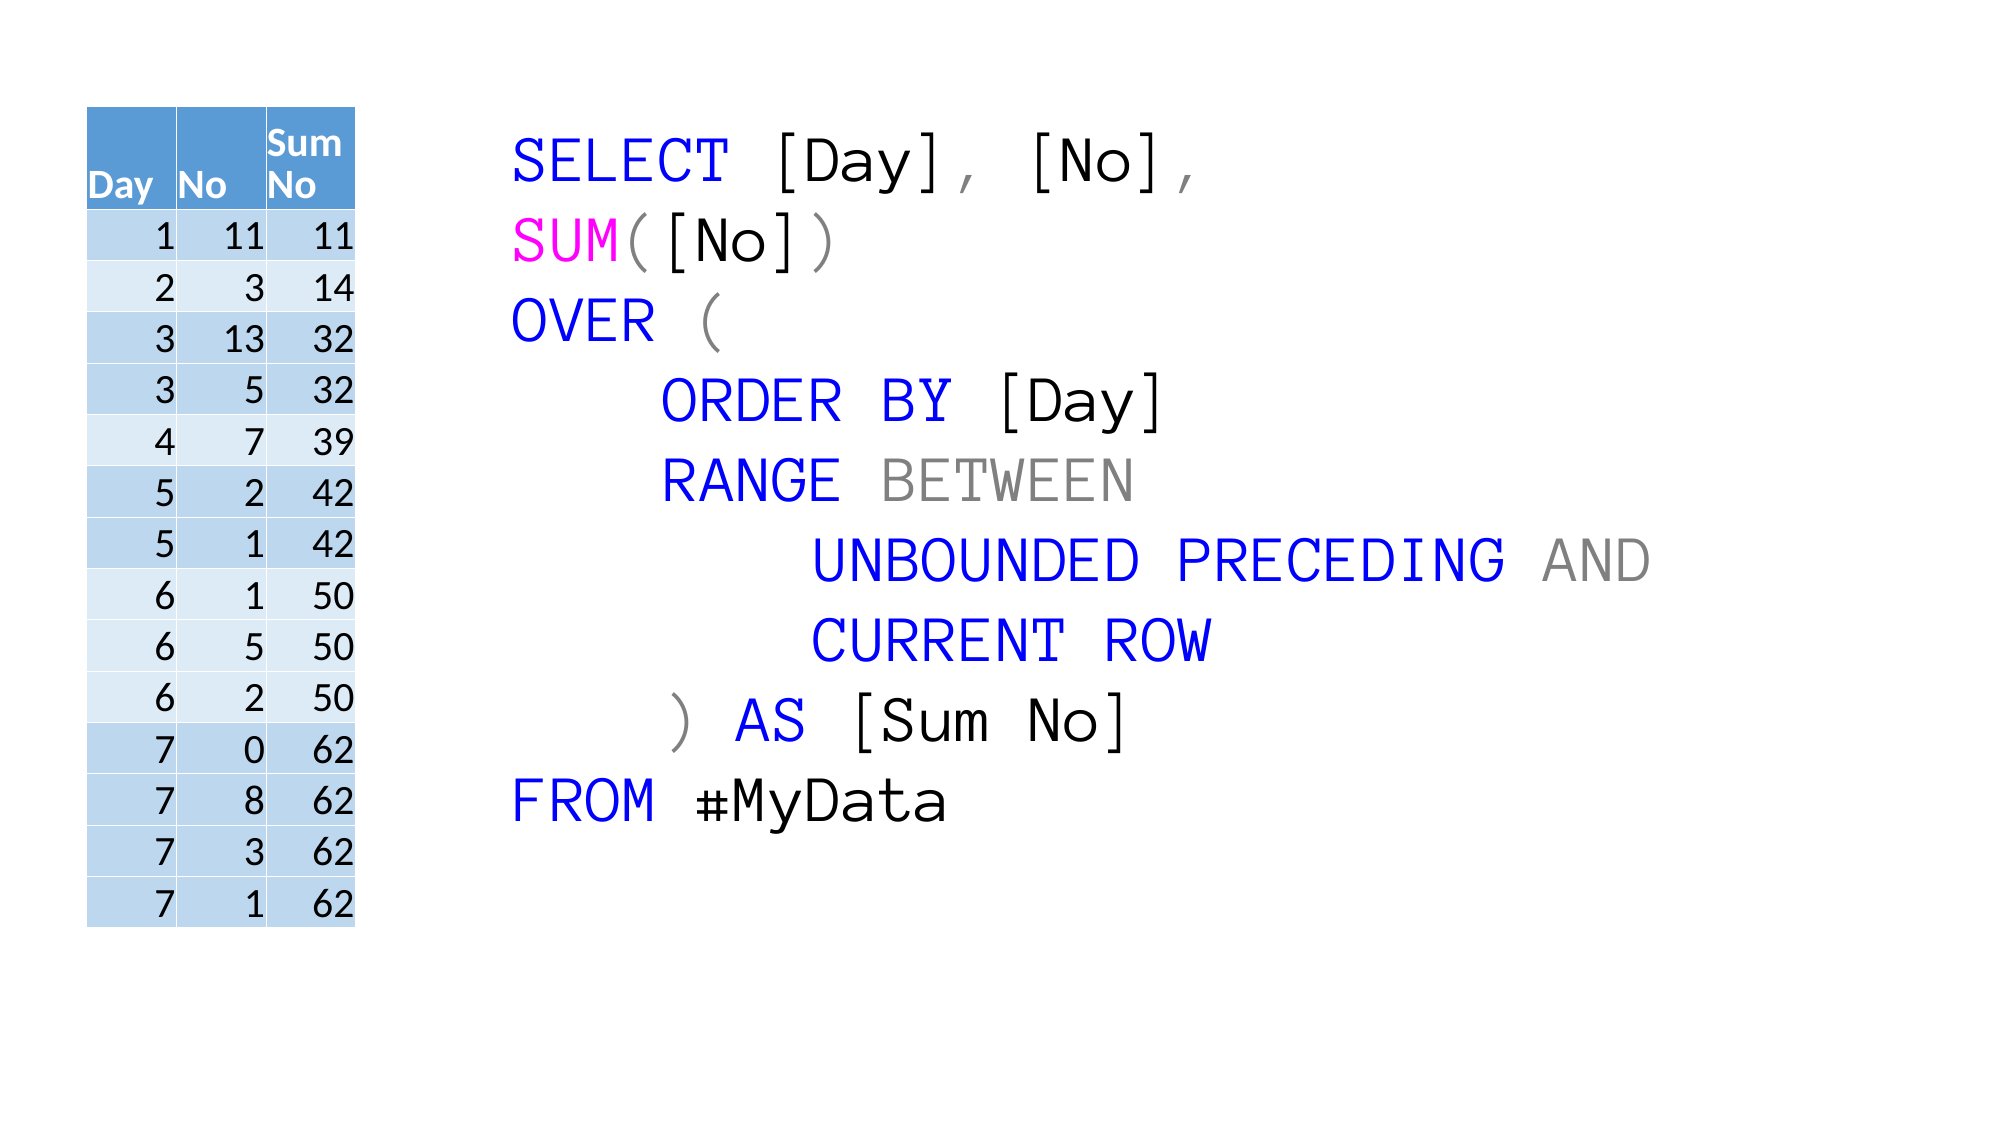

| Day | No | Sum No |
| --- | --- | --- |
| 1 | 11 | 11 |
| 2 | 3 | 14 |
| 3 | 13 | 32 |
| 3 | 5 | 32 |
| 4 | 7 | 39 |
| 5 | 2 | 42 |
| 5 | 1 | 42 |
| 6 | 1 | 50 |
| 6 | 5 | 50 |
| 6 | 2 | 50 |
| 7 | 0 | 62 |
| 7 | 8 | 62 |
| 7 | 3 | 62 |
| 7 | 1 | 62 |
SELECT [Day], [No],
SUM([No])
OVER (
	ORDER BY [Day]
	RANGE BETWEEN
		UNBOUNDED PRECEDING AND
		CURRENT ROW
	) AS [Sum No]
FROM #MyData